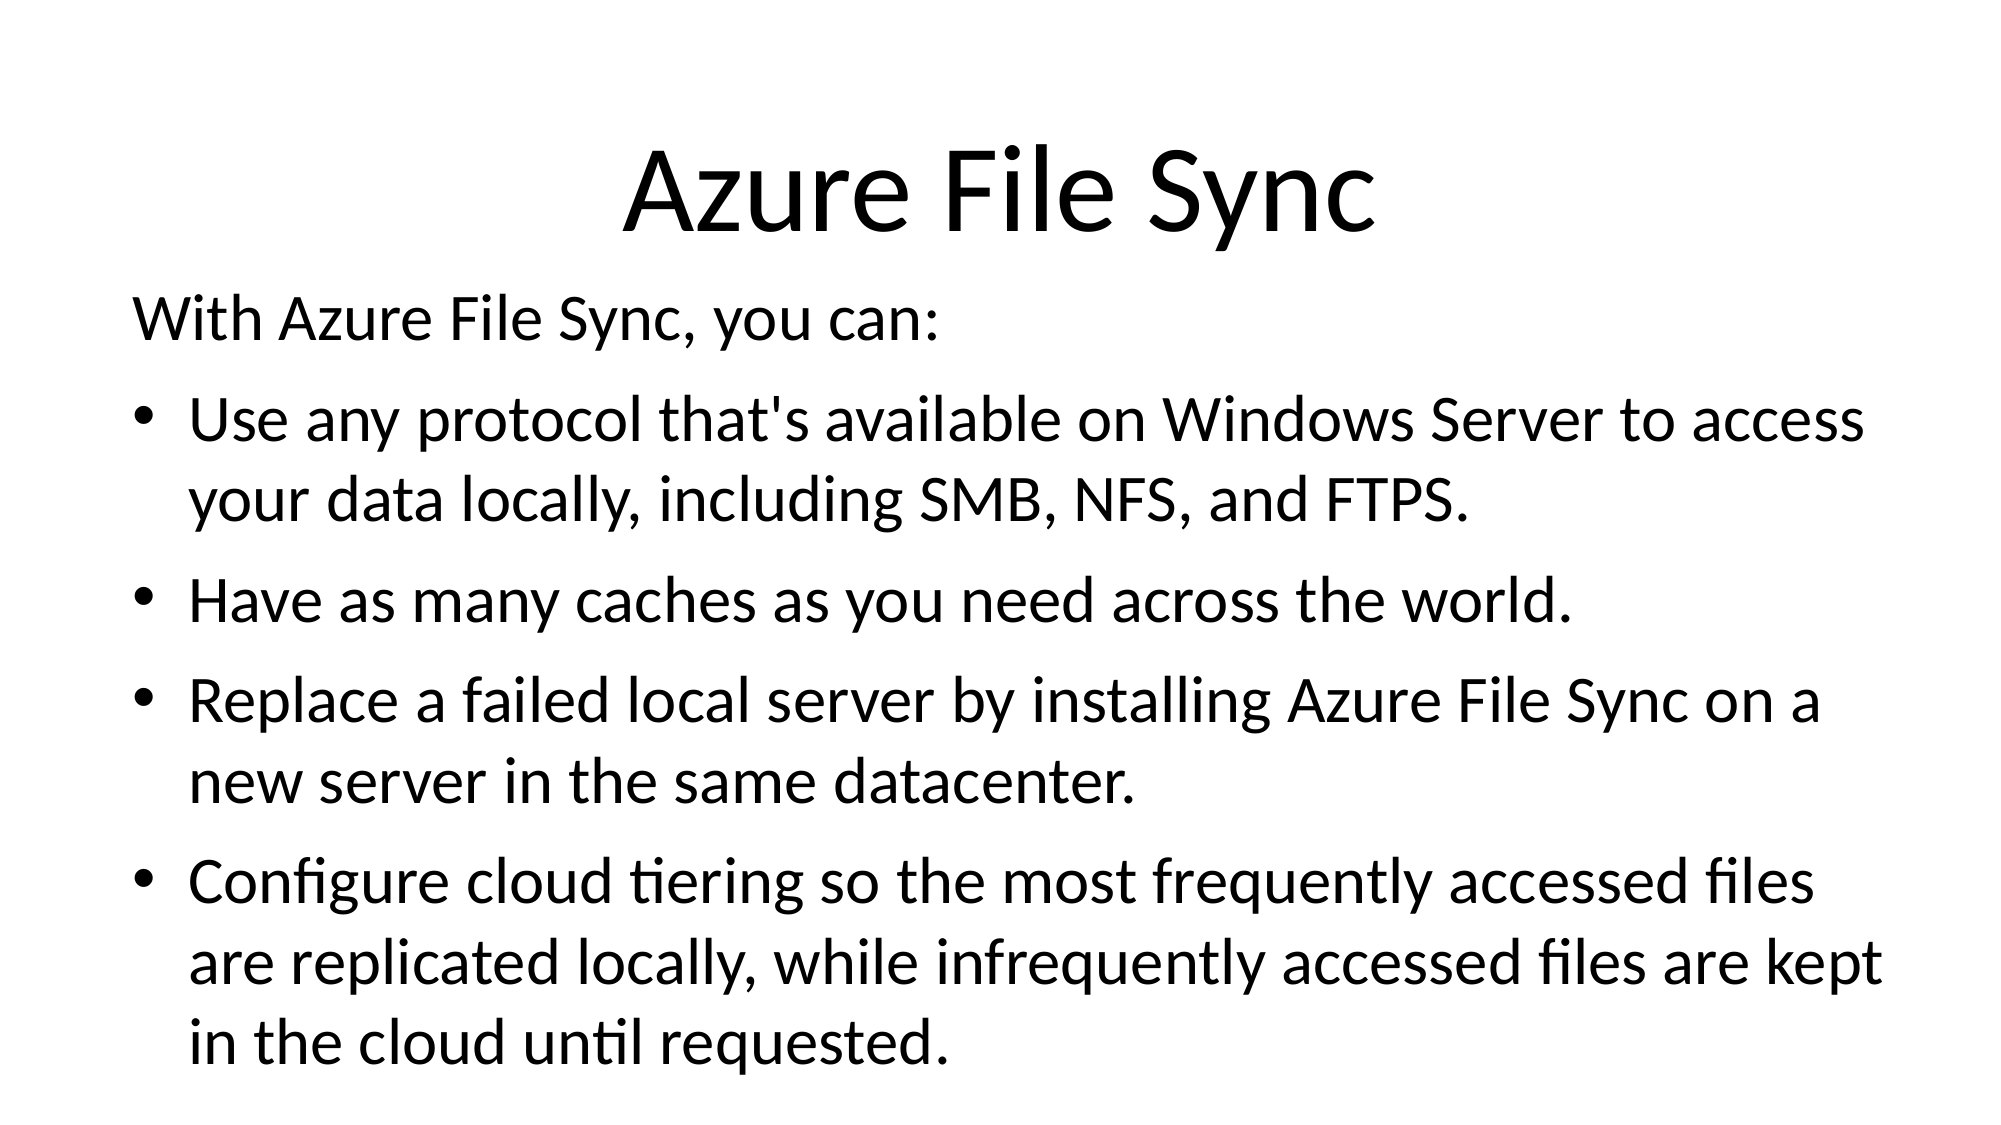

# Azure File Sync
With Azure File Sync, you can:
Use any protocol that's available on Windows Server to access your data locally, including SMB, NFS, and FTPS.
Have as many caches as you need across the world.
Replace a failed local server by installing Azure File Sync on a new server in the same datacenter.
Configure cloud tiering so the most frequently accessed files are replicated locally, while infrequently accessed files are kept in the cloud until requested.